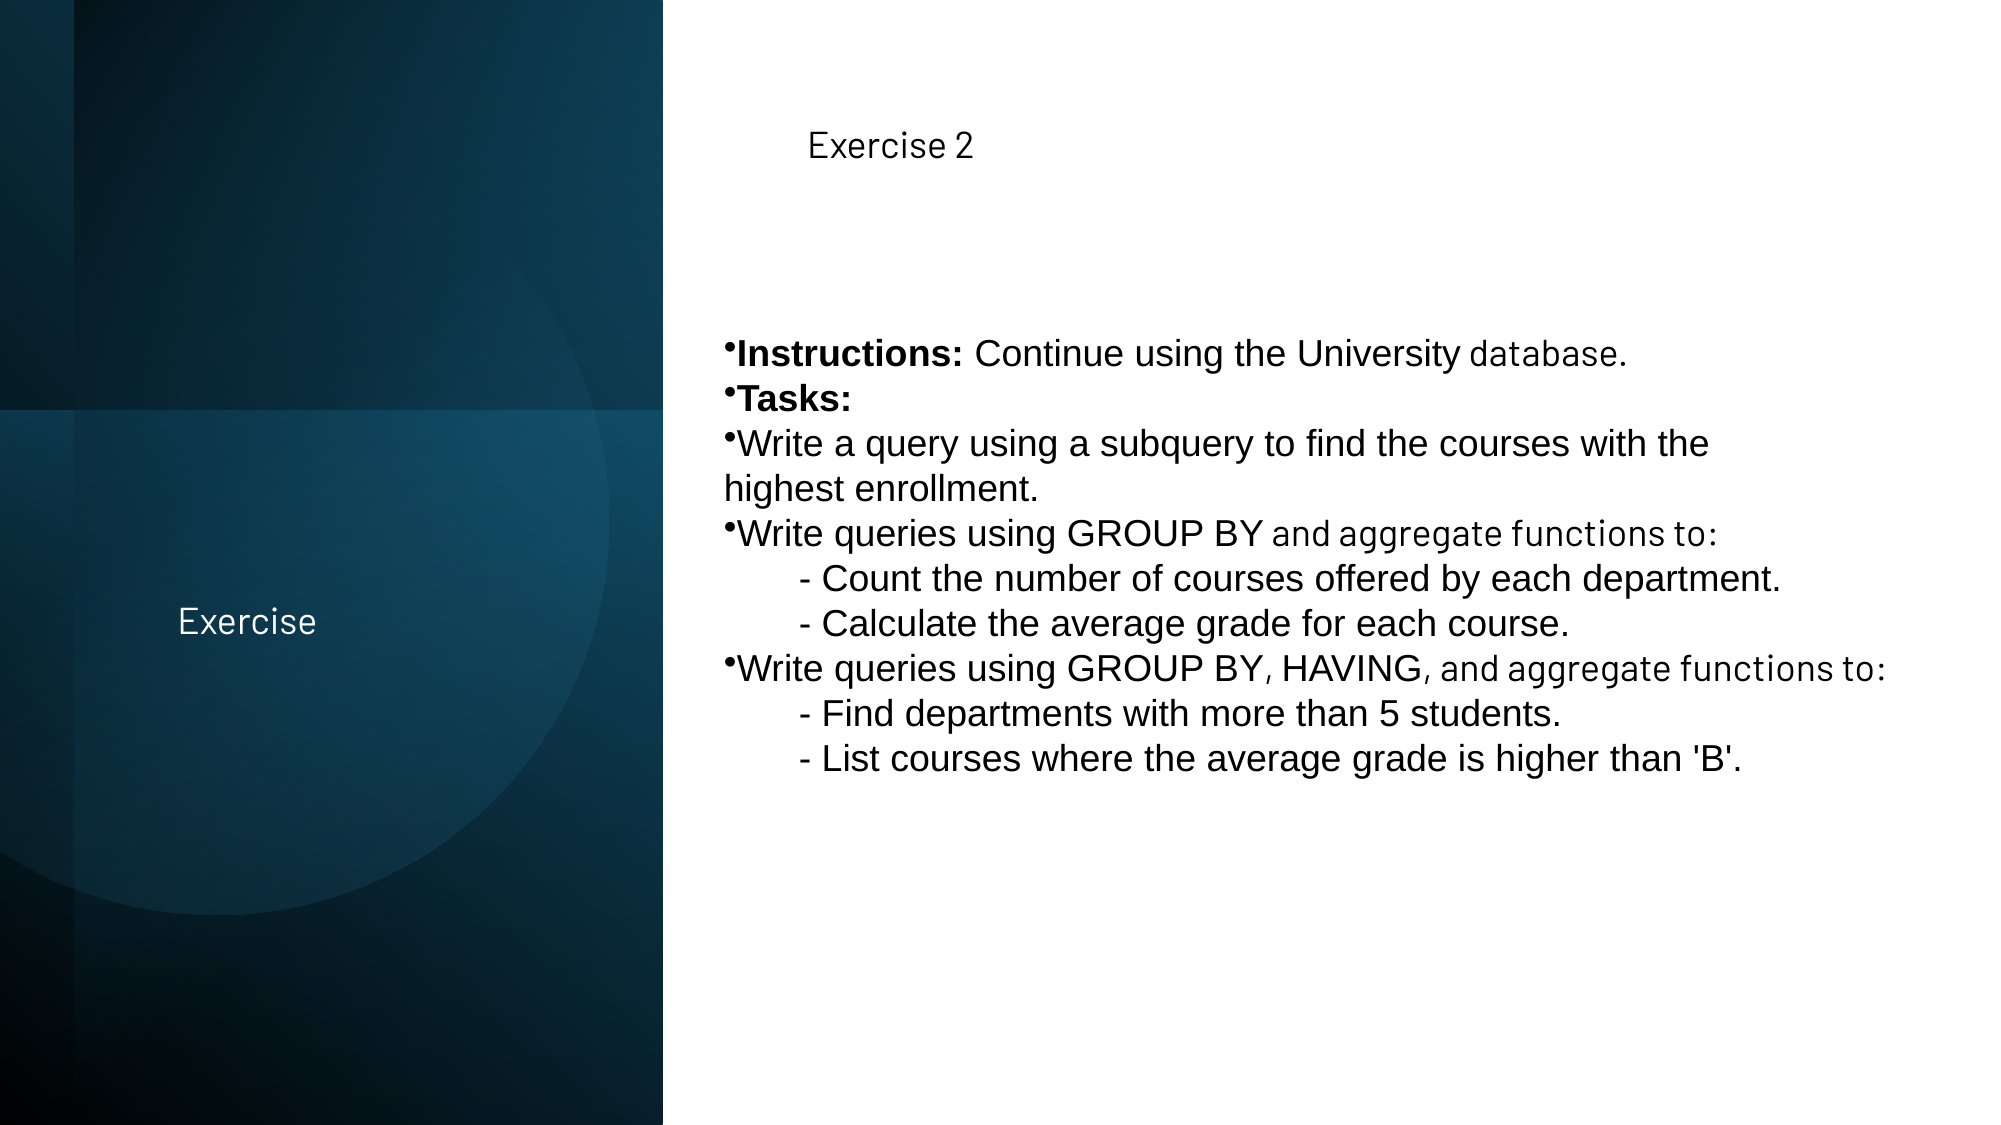

Exercise 2

Instructions: Continue using the University database.
Tasks:
Write a query using a subquery to find the courses with the
highest enrollment.
Write queries using GROUP BY and aggregate functions to:
- Count the number of courses offered by each department.
- Calculate the average grade for each course.
Write queries using GROUP BY, HAVING, and aggregate functions to:
- Find departments with more than 5 students.
- List courses where the average grade is higher than 'B'.

Exercise